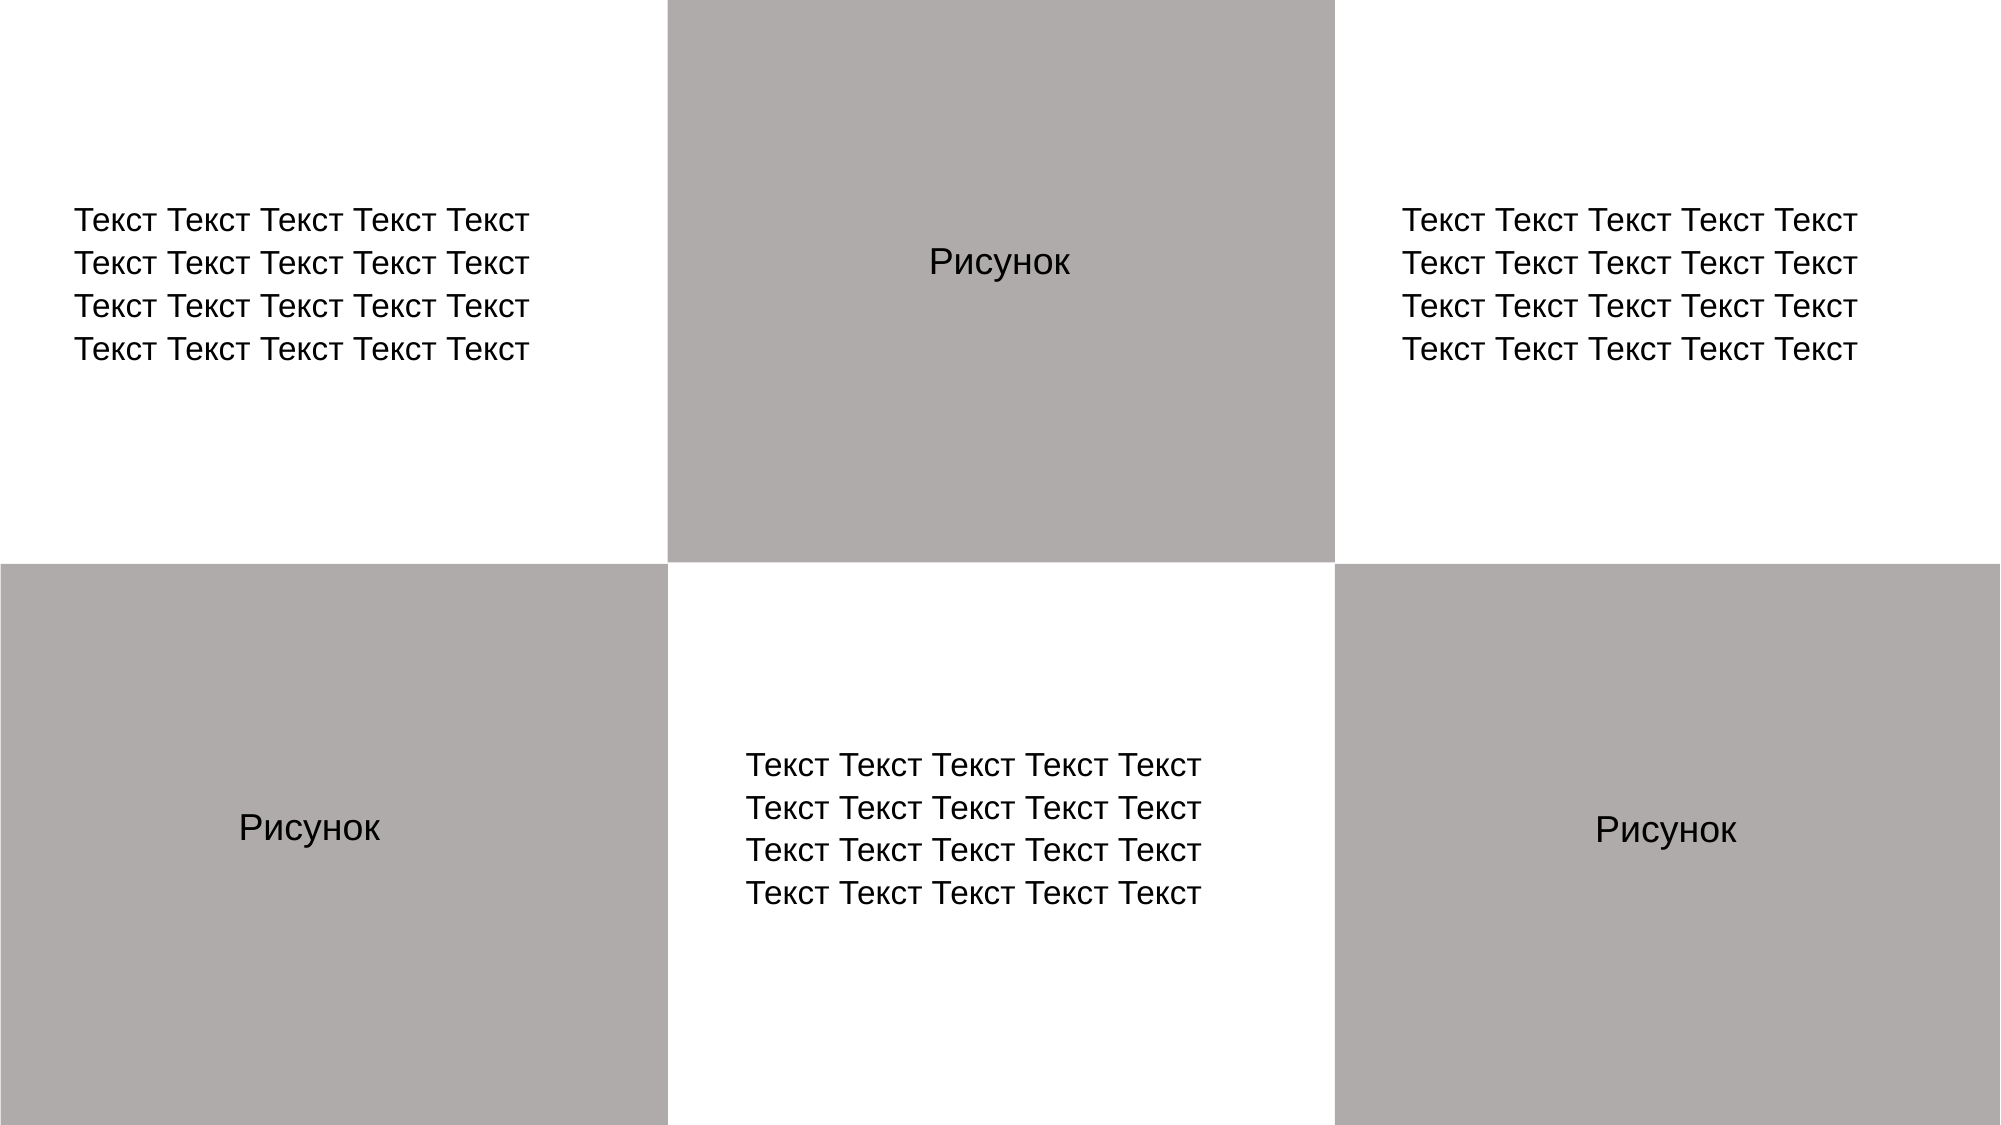

Текст Текст Текст Текст Текст Текст Текст Текст Текст Текст Текст Текст Текст Текст Текст Текст Текст Текст Текст Текст
Текст Текст Текст Текст Текст Текст Текст Текст Текст Текст Текст Текст Текст Текст Текст Текст Текст Текст Текст Текст
Рисунок

Текст Текст Текст Текст Текст Текст Текст Текст Текст Текст Текст Текст Текст Текст Текст Текст Текст Текст Текст Текст
Рисунок
Рисунок